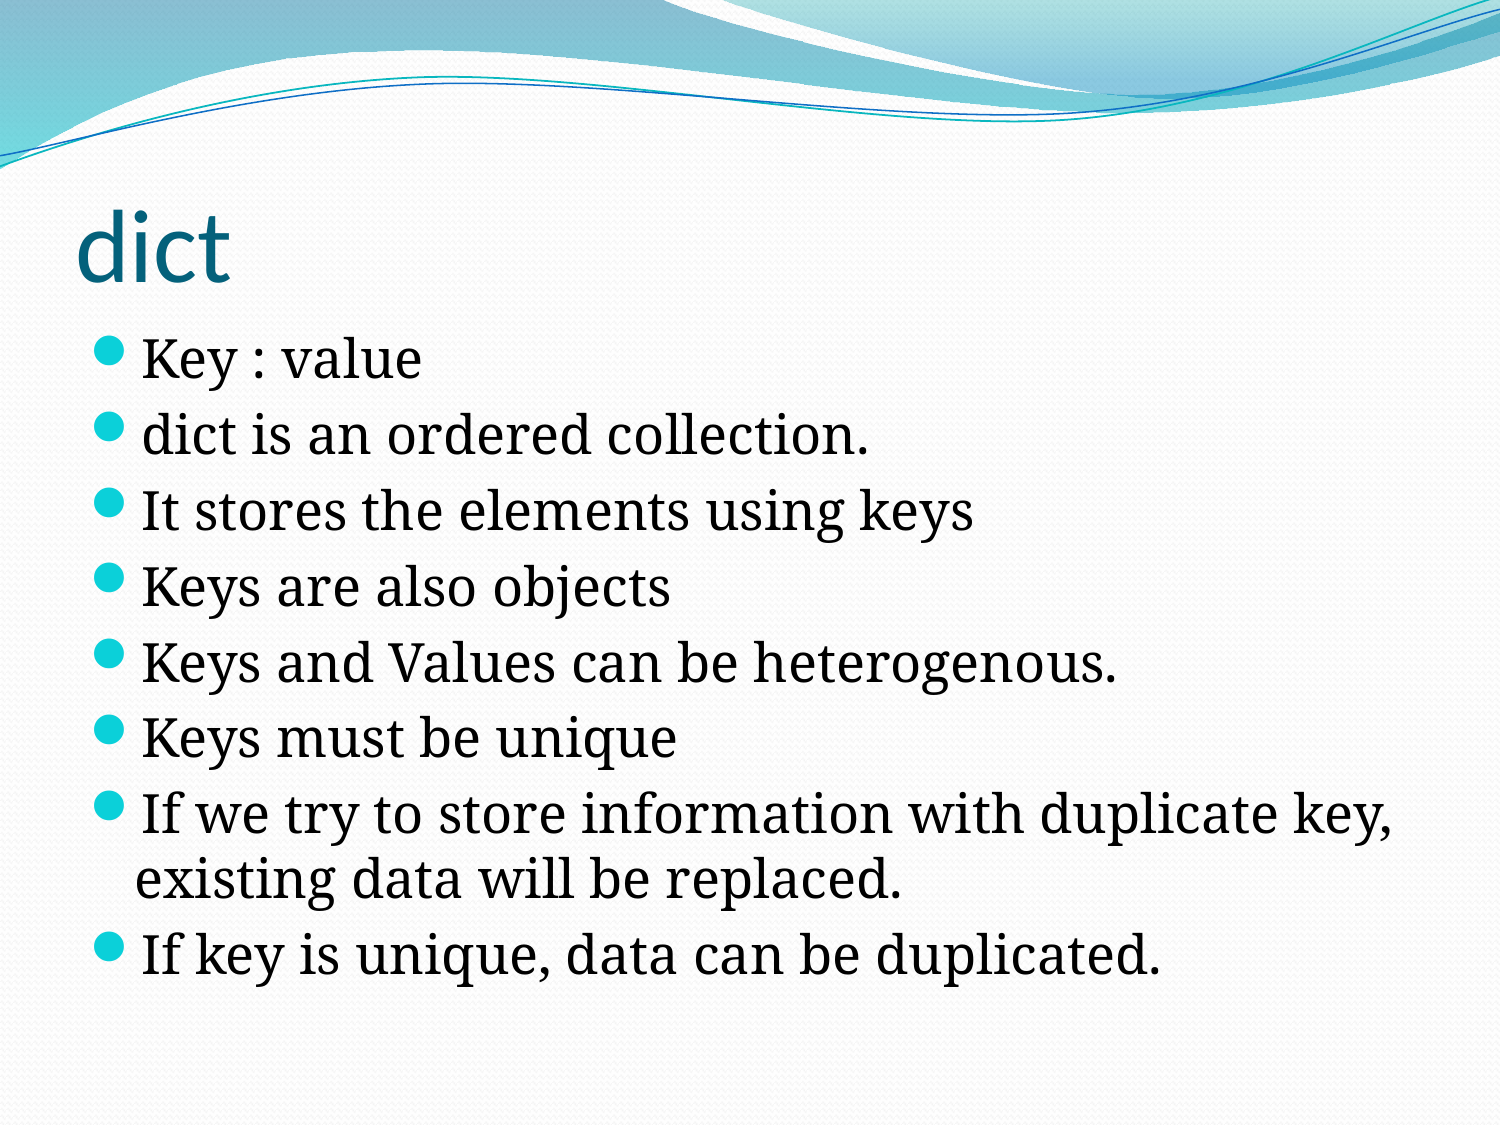

# dict
Key : value
dict is an ordered collection.
It stores the elements using keys
Keys are also objects
Keys and Values can be heterogenous.
Keys must be unique
If we try to store information with duplicate key, existing data will be replaced.
If key is unique, data can be duplicated.